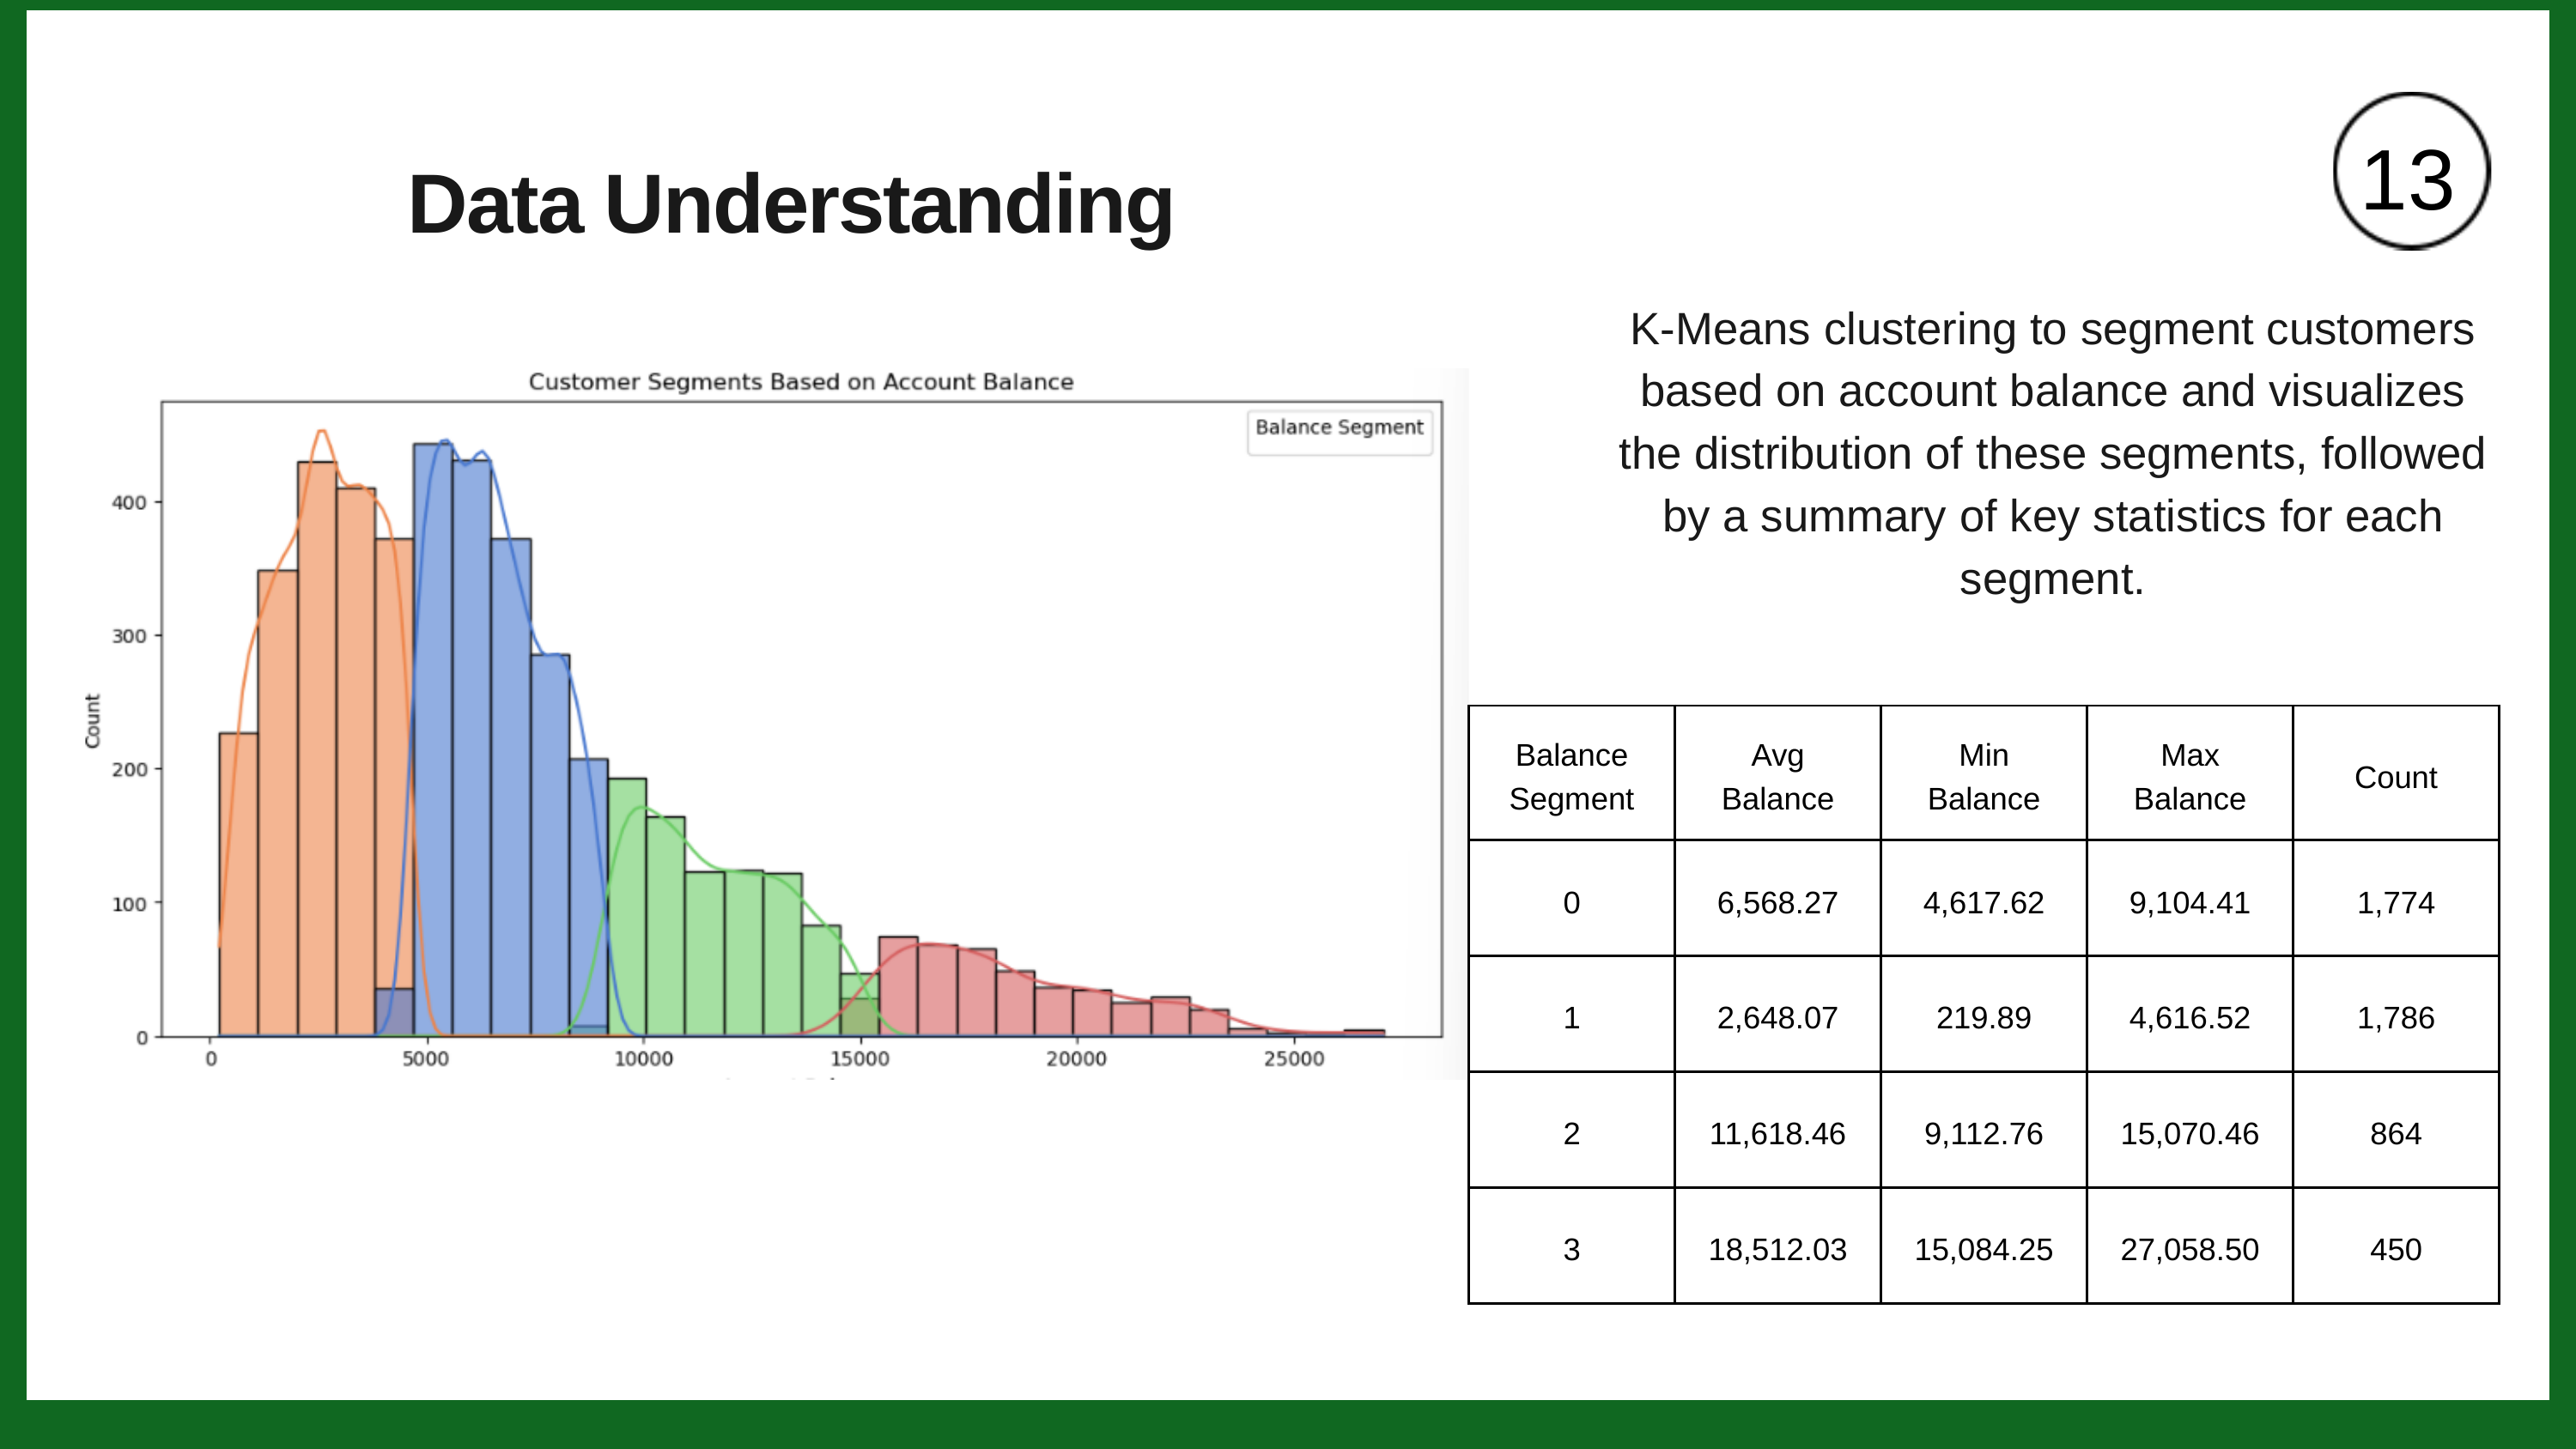

13
Data Understanding
K-Means clustering to segment customers based on account balance and visualizes the distribution of these segments, followed by a summary of key statistics for each segment.

| Balance Segment | Avg Balance | Min Balance | Max Balance | Count |
| --- | --- | --- | --- | --- |
| 0 | 6,568.27 | 4,617.62 | 9,104.41 | 1,774 |
| 1 | 2,648.07 | 219.89 | 4,616.52 | 1,786 |
| 2 | 11,618.46 | 9,112.76 | 15,070.46 | 864 |
| 3 | 18,512.03 | 15,084.25 | 27,058.50 | 450 |